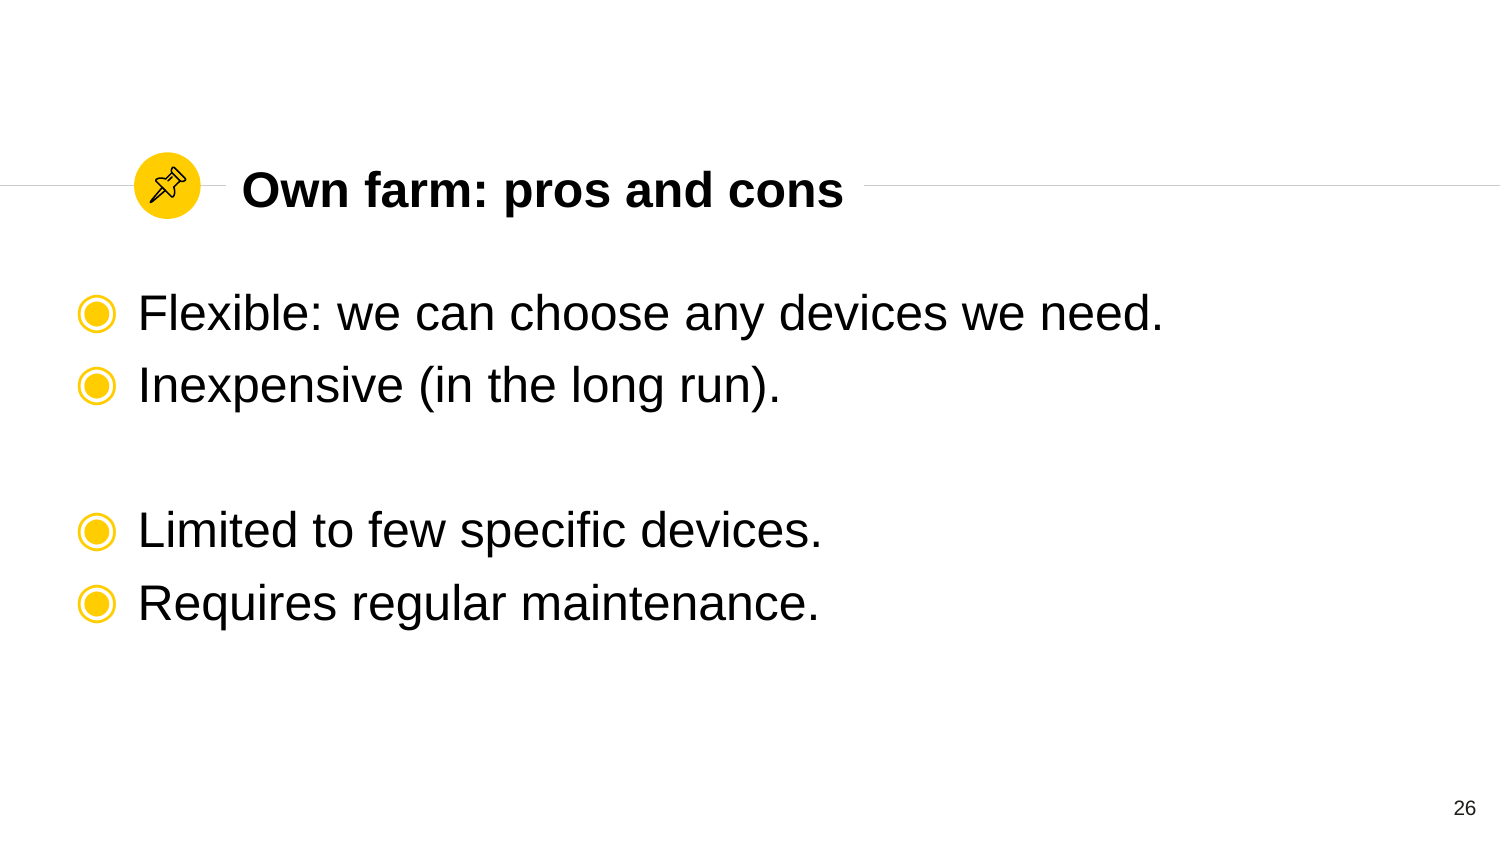

# Own farm: pros and cons

Flexible: we can choose any devices we need.
Inexpensive (in the long run).

Limited to few specific devices.
Requires regular maintenance.
26